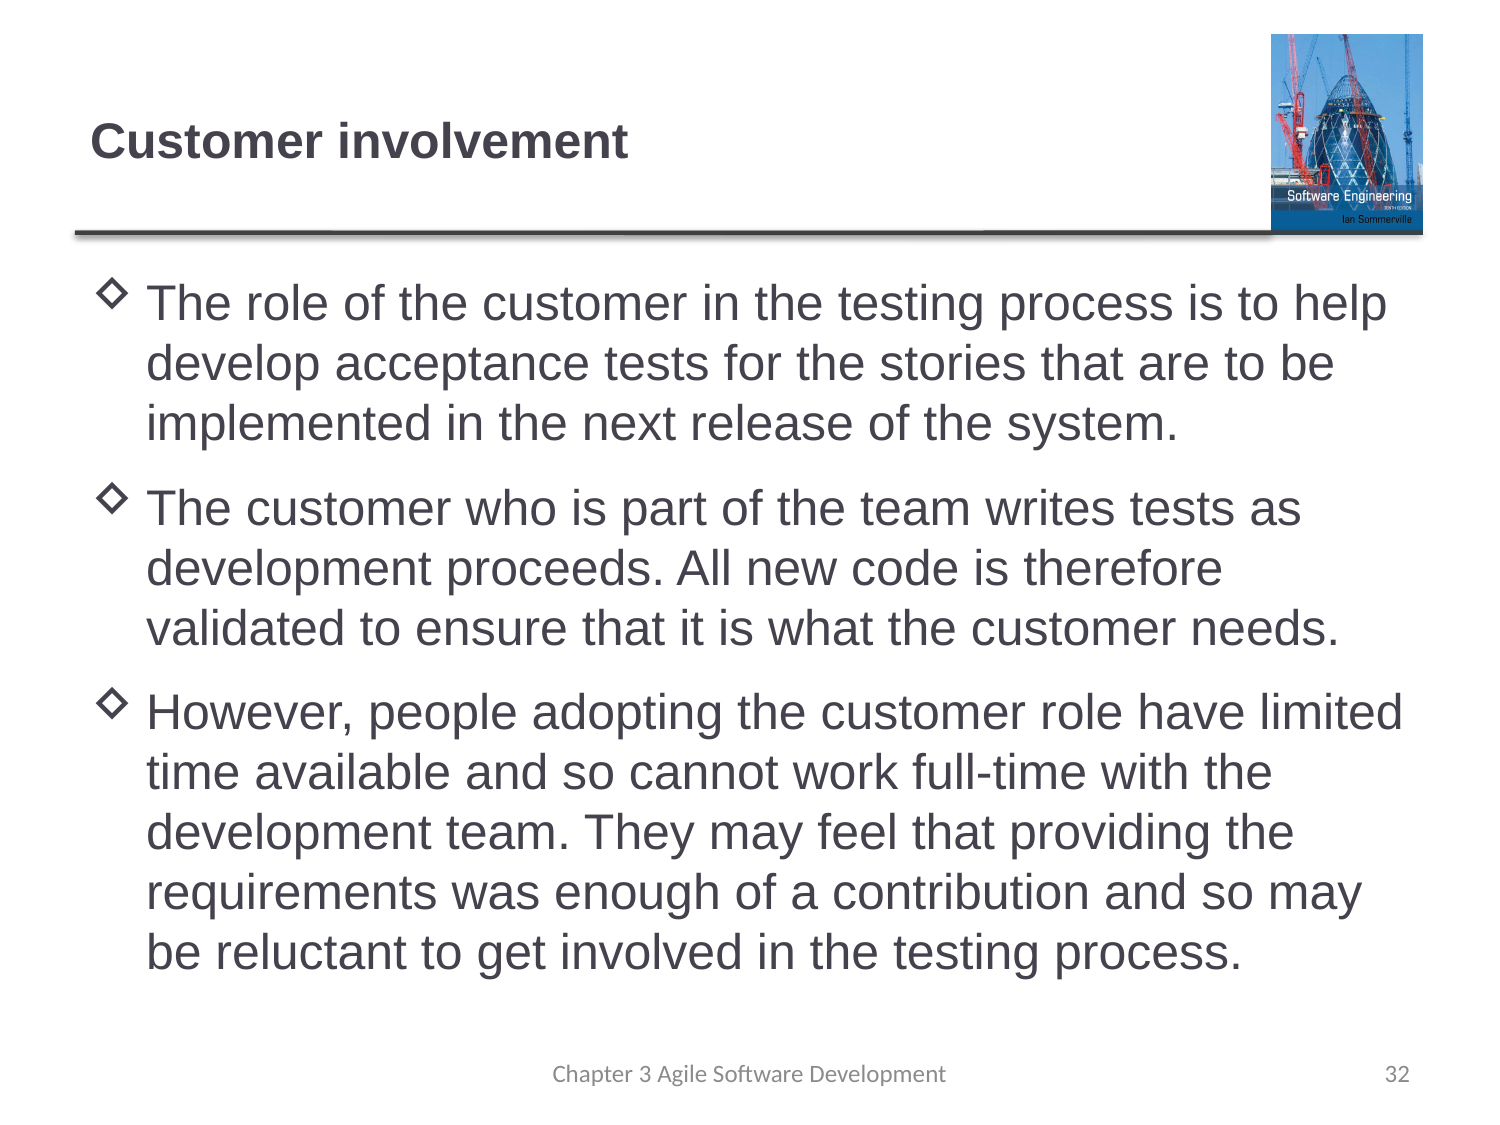

# Customer involvement
The role of the customer in the testing process is to help develop acceptance tests for the stories that are to be implemented in the next release of the system.
The customer who is part of the team writes tests as development proceeds. All new code is therefore validated to ensure that it is what the customer needs.
However, people adopting the customer role have limited time available and so cannot work full-time with the development team. They may feel that providing the requirements was enough of a contribution and so may be reluctant to get involved in the testing process.
Chapter 3 Agile Software Development
32